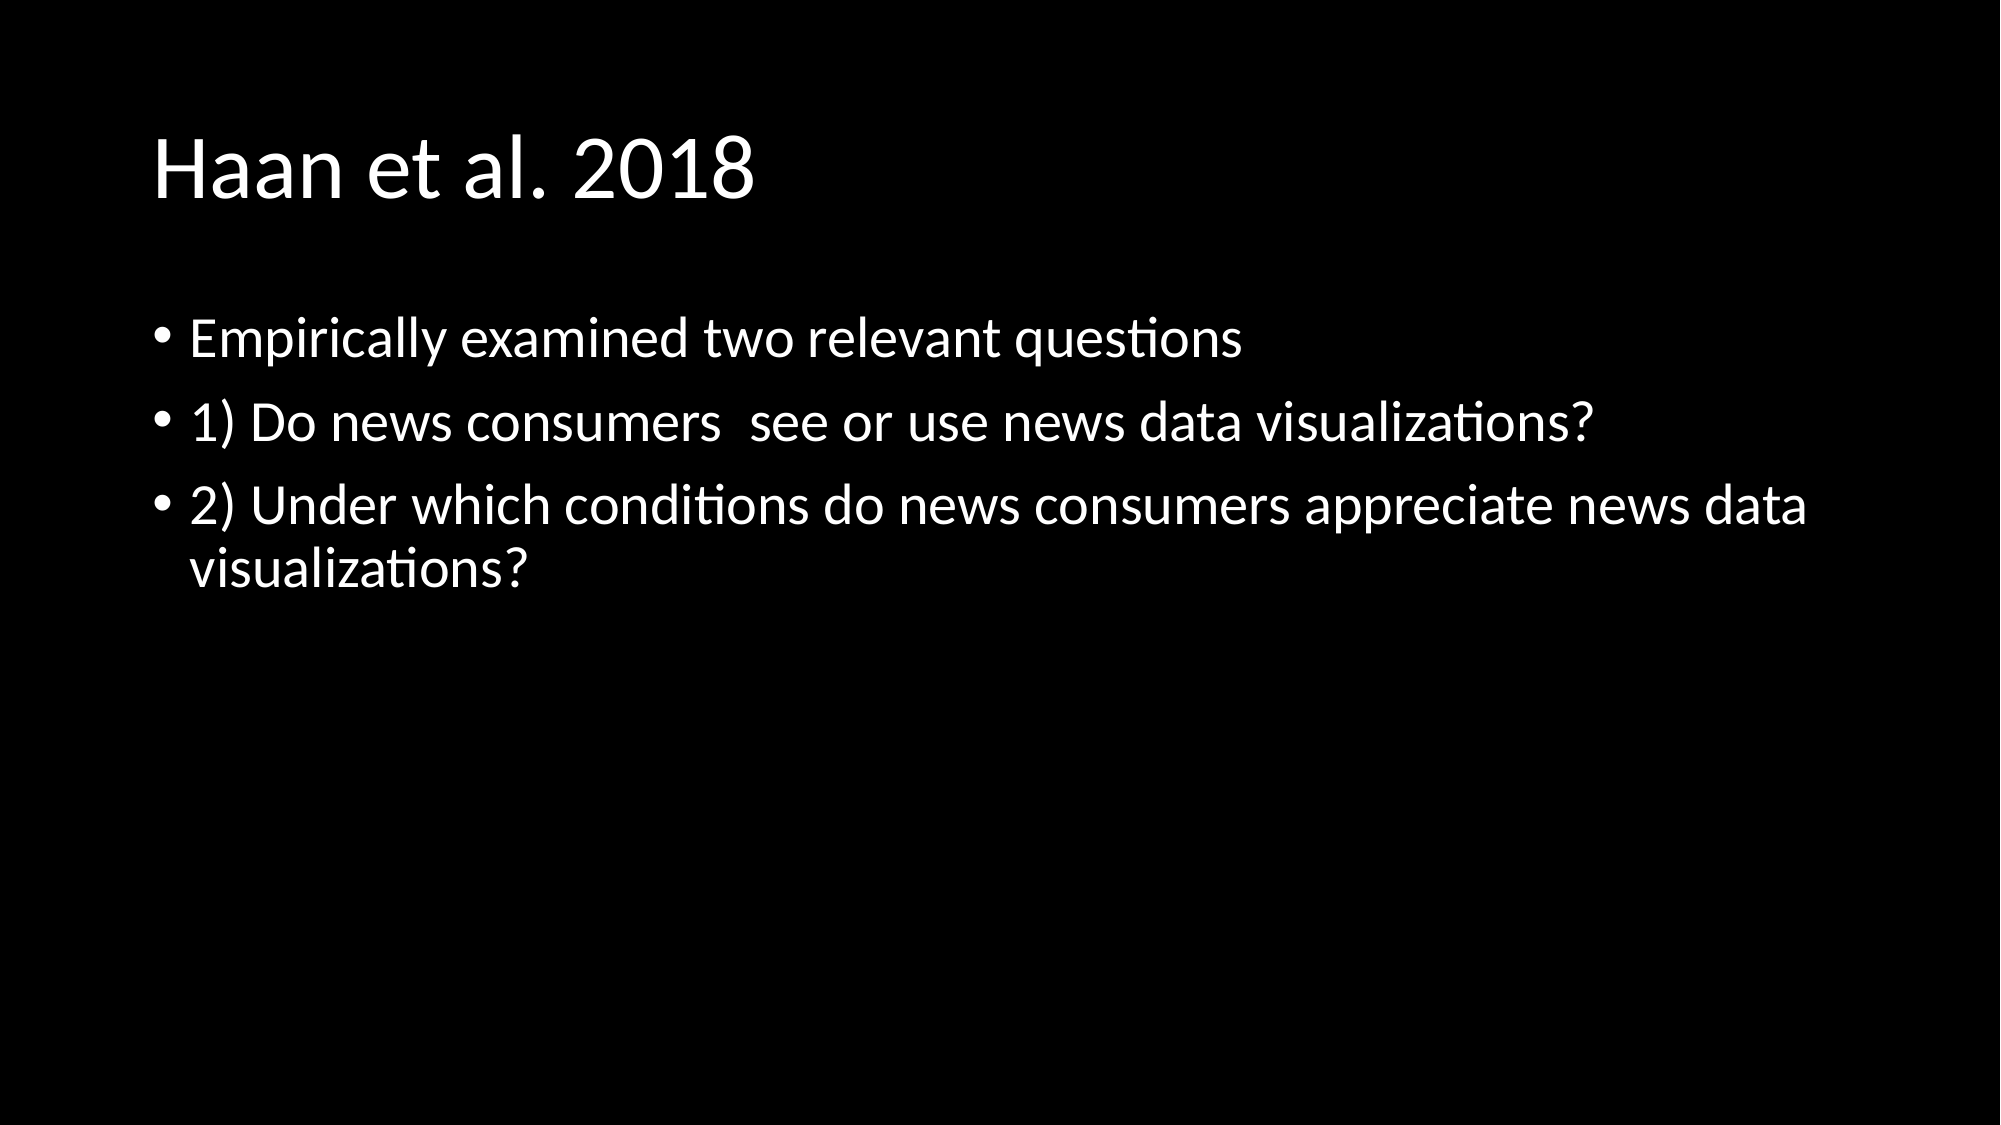

# Haan et al. 2018
Empirically examined two relevant questions
1) Do news consumers  see or use news data visualizations?
2) Under which conditions do news consumers appreciate news data visualizations?